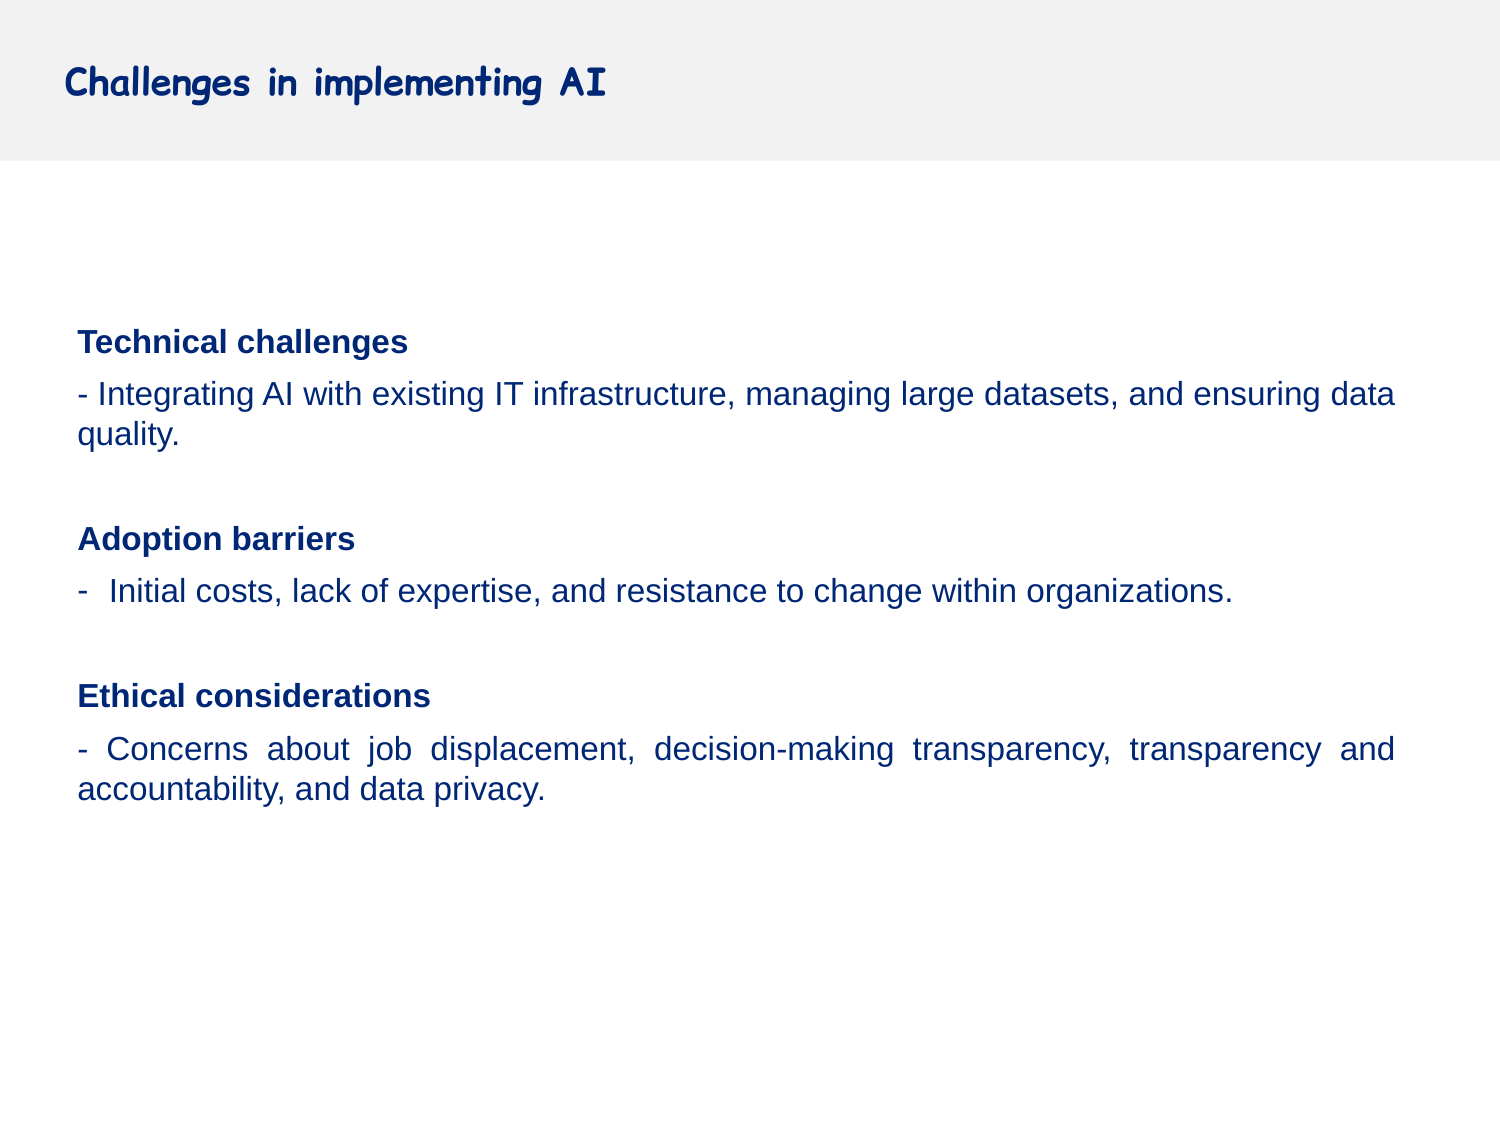

# Challenges in implementing AI
Technical challenges
- Integrating AI with existing IT infrastructure, managing large datasets, and ensuring data quality.

Adoption barriers
Initial costs, lack of expertise, and resistance to change within organizations.

Ethical considerations
- Concerns about job displacement, decision-making transparency, transparency and accountability, and data privacy.